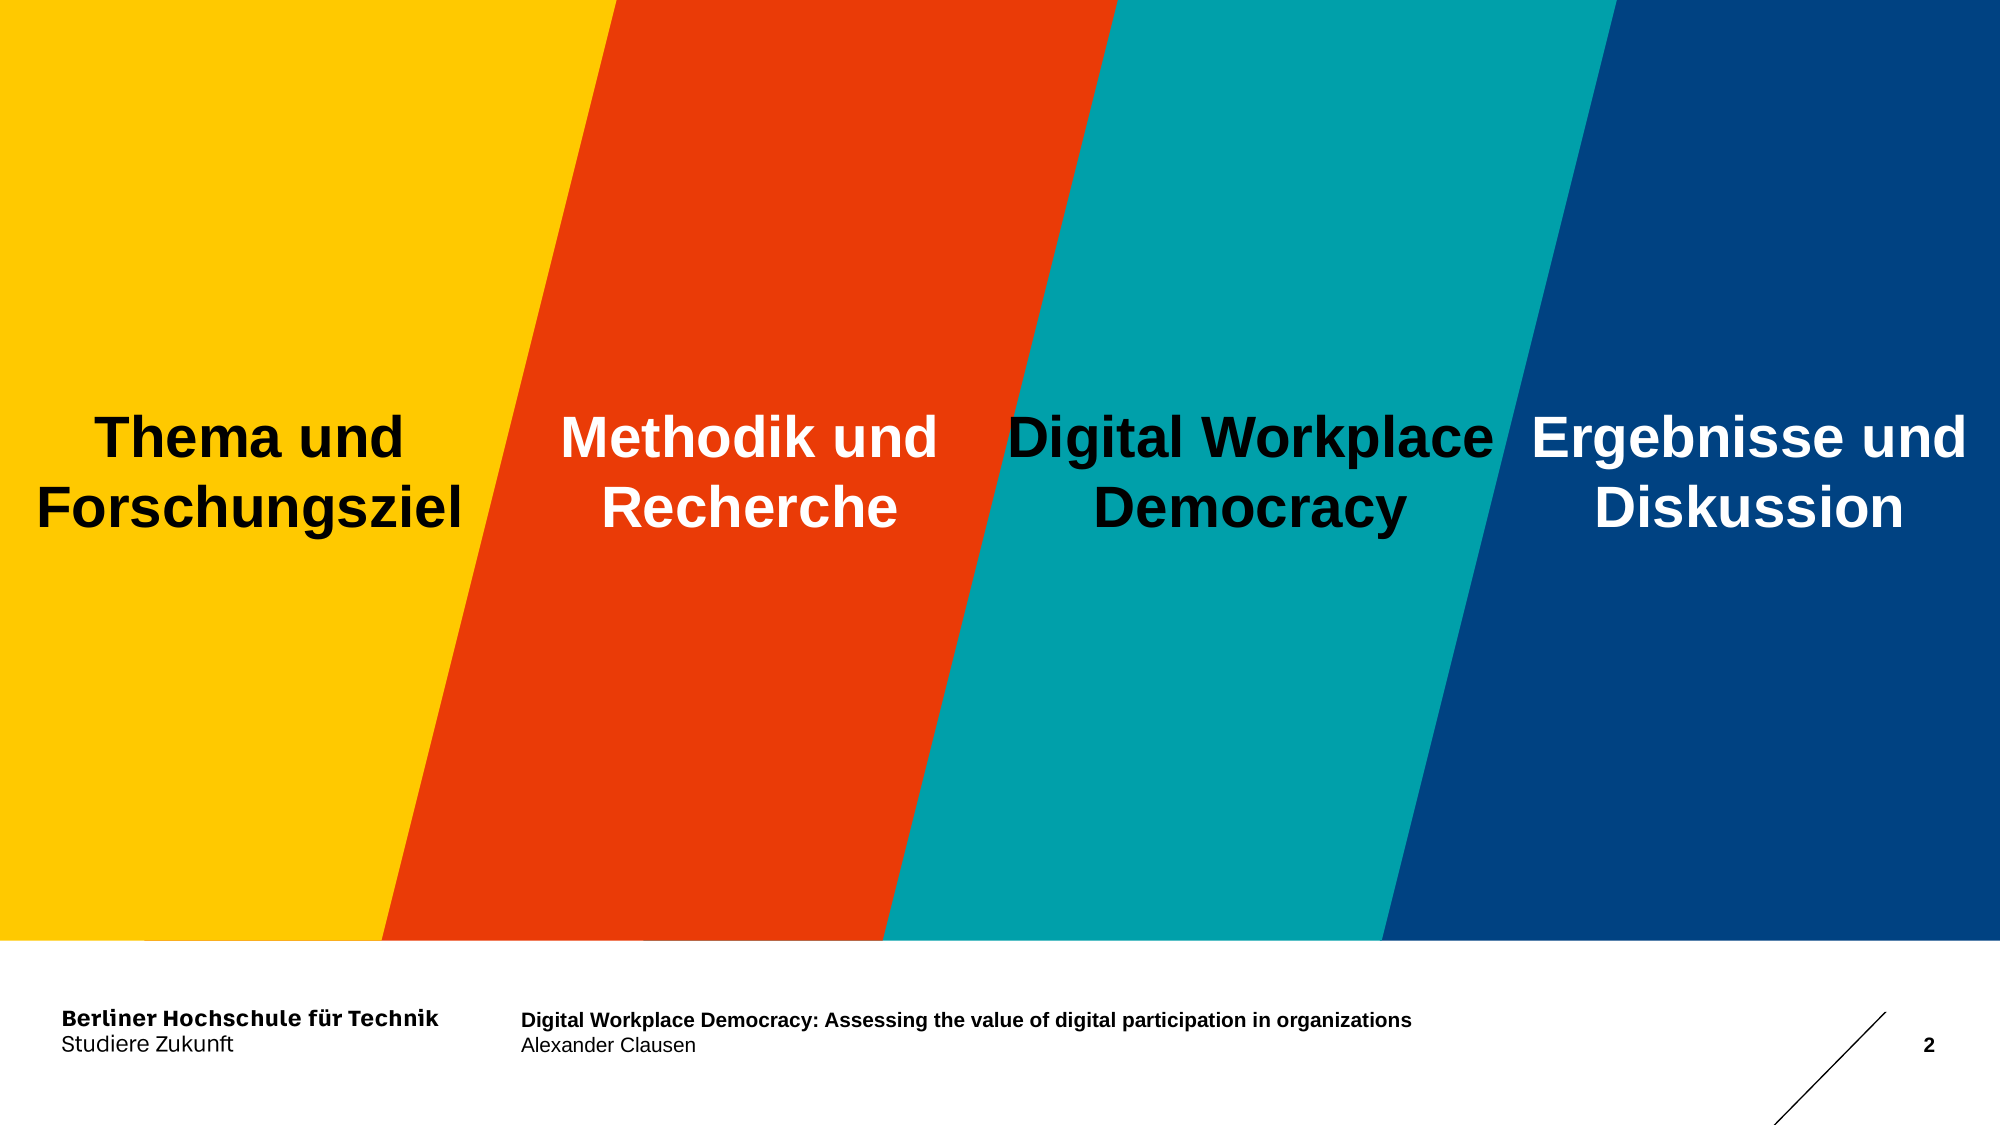

Thema und Forschungsziel
Methodik und Recherche
Digital Workplace Democracy
Ergebnisse und Diskussion

Digital Workplace Democracy: Assessing the value of digital participation in organizations
Alexander Clausen
2